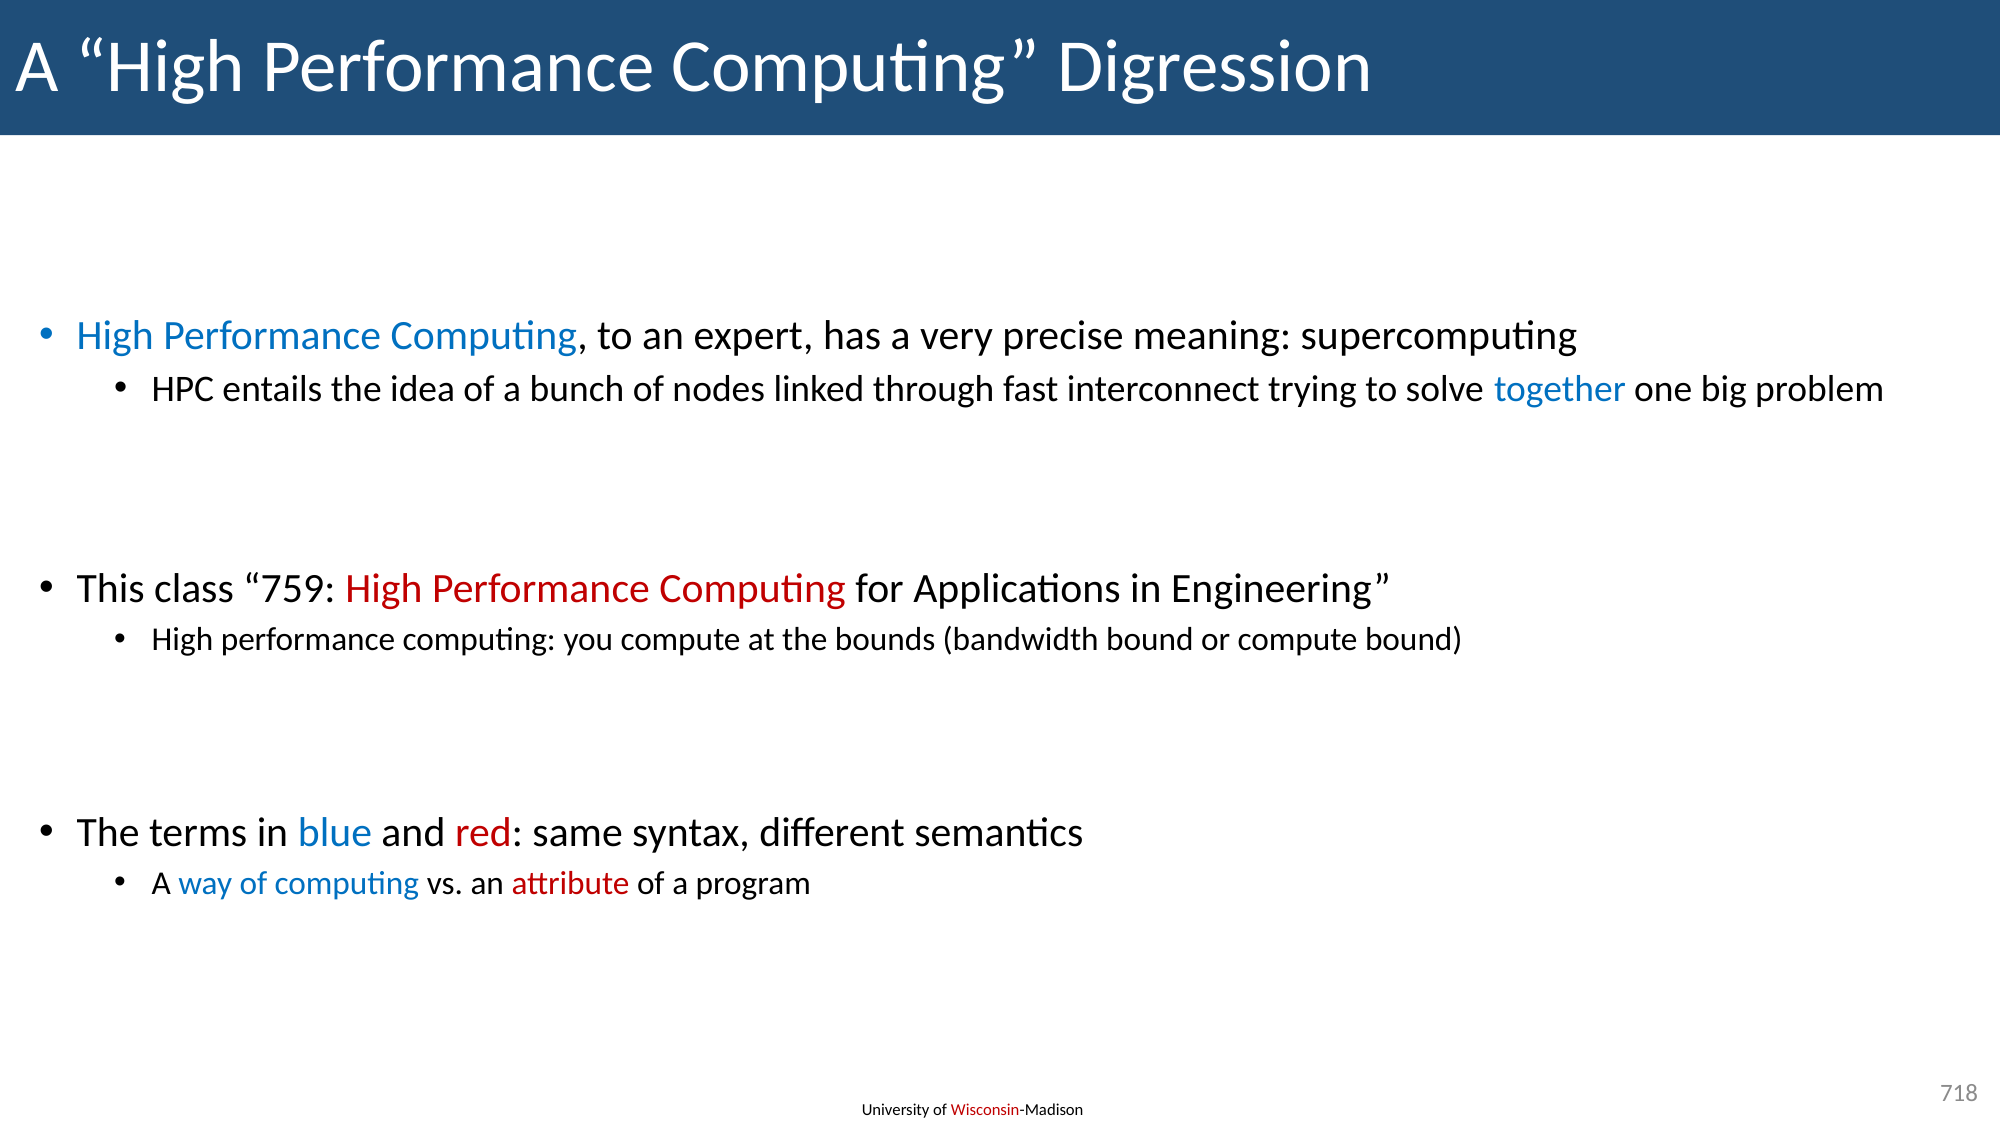

# A “High Performance Computing” Digression

High Performance Computing, to an expert, has a very precise meaning: supercomputing
HPC entails the idea of a bunch of nodes linked through fast interconnect trying to solve together one big problem

This class “759: High Performance Computing for Applications in Engineering”
High performance computing: you compute at the bounds (bandwidth bound or compute bound)

The terms in blue and red: same syntax, different semantics
A way of computing vs. an attribute of a program
718